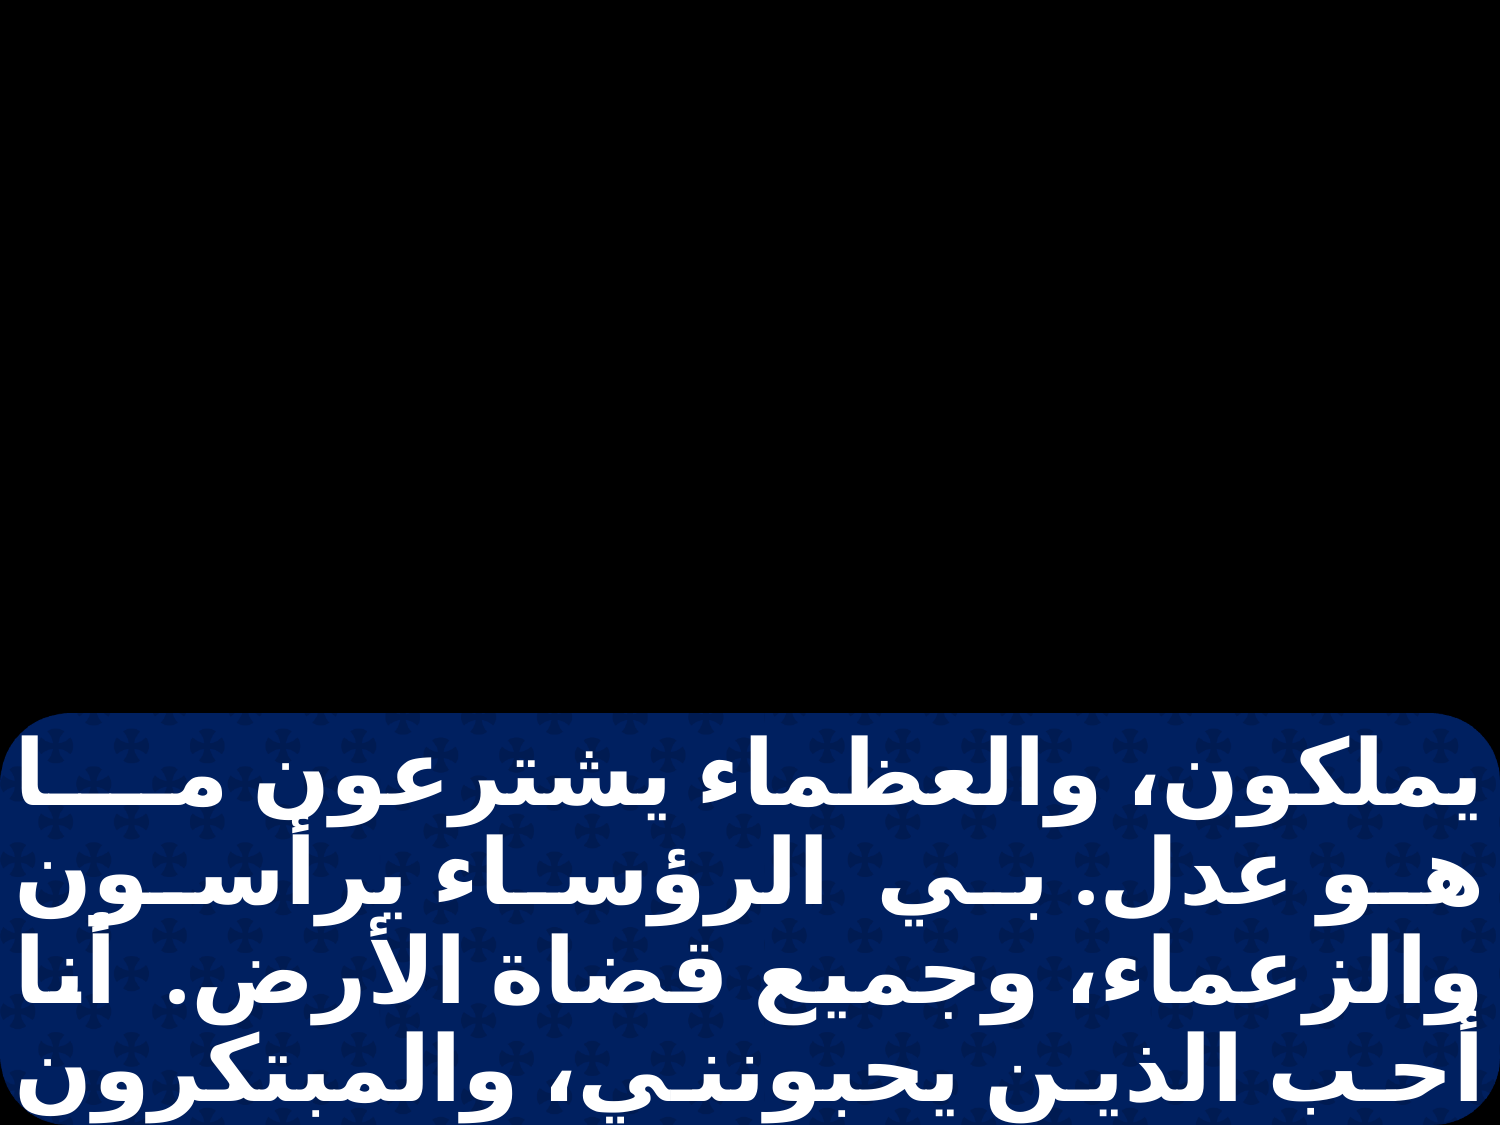

يملكون، والعظماء يشترعون ما هو عدل. بي  الرؤساء يرأسون والزعماء، وجميع قضاة الأرض.  أنا أحب الذين يحبونني، والمبتكرون إلي يجدونني.  معي الغنى والمجد، القنية الفاخرة والبر ثمري خير